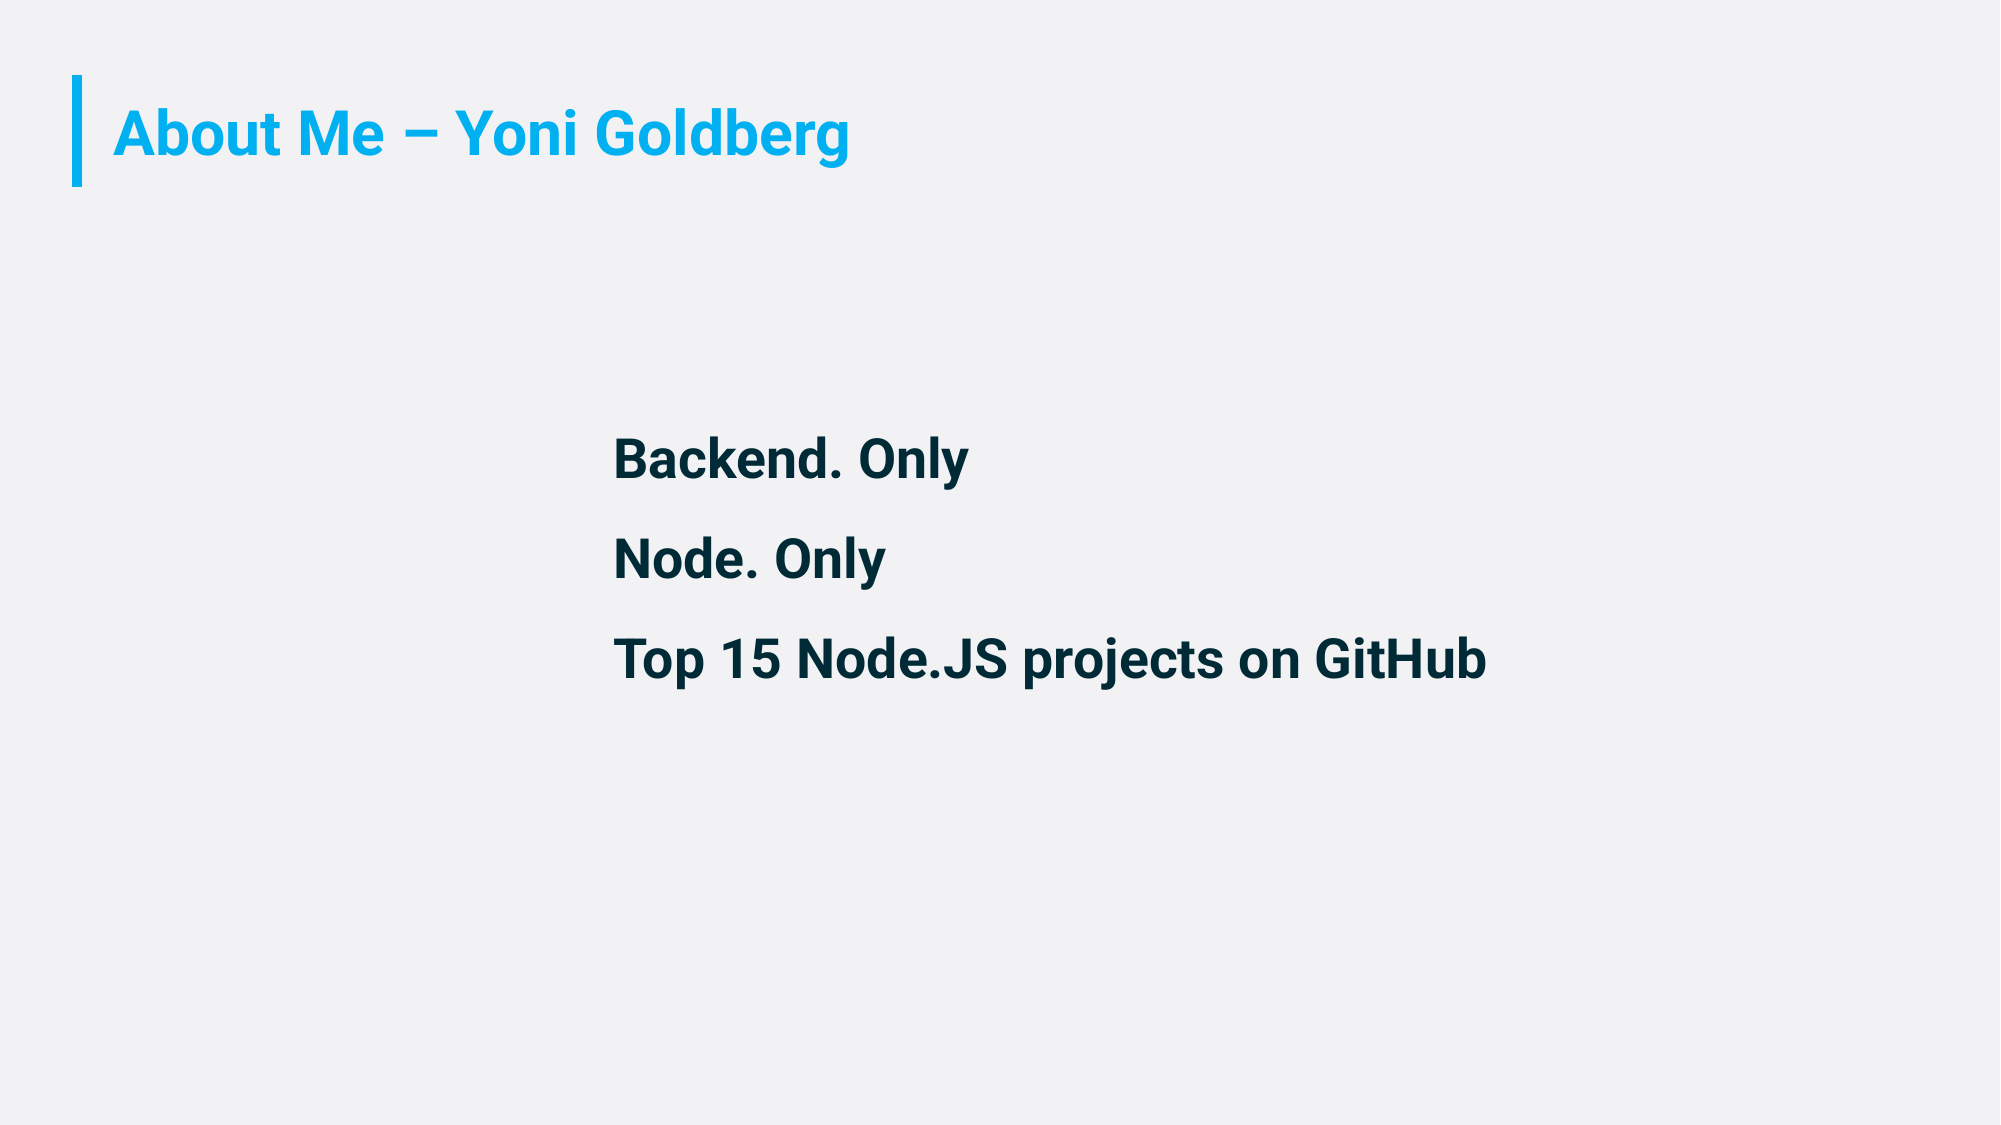

# About Me – Yoni Goldberg
Backend. Only
Node. Only
Top 15 Node.JS projects on GitHub